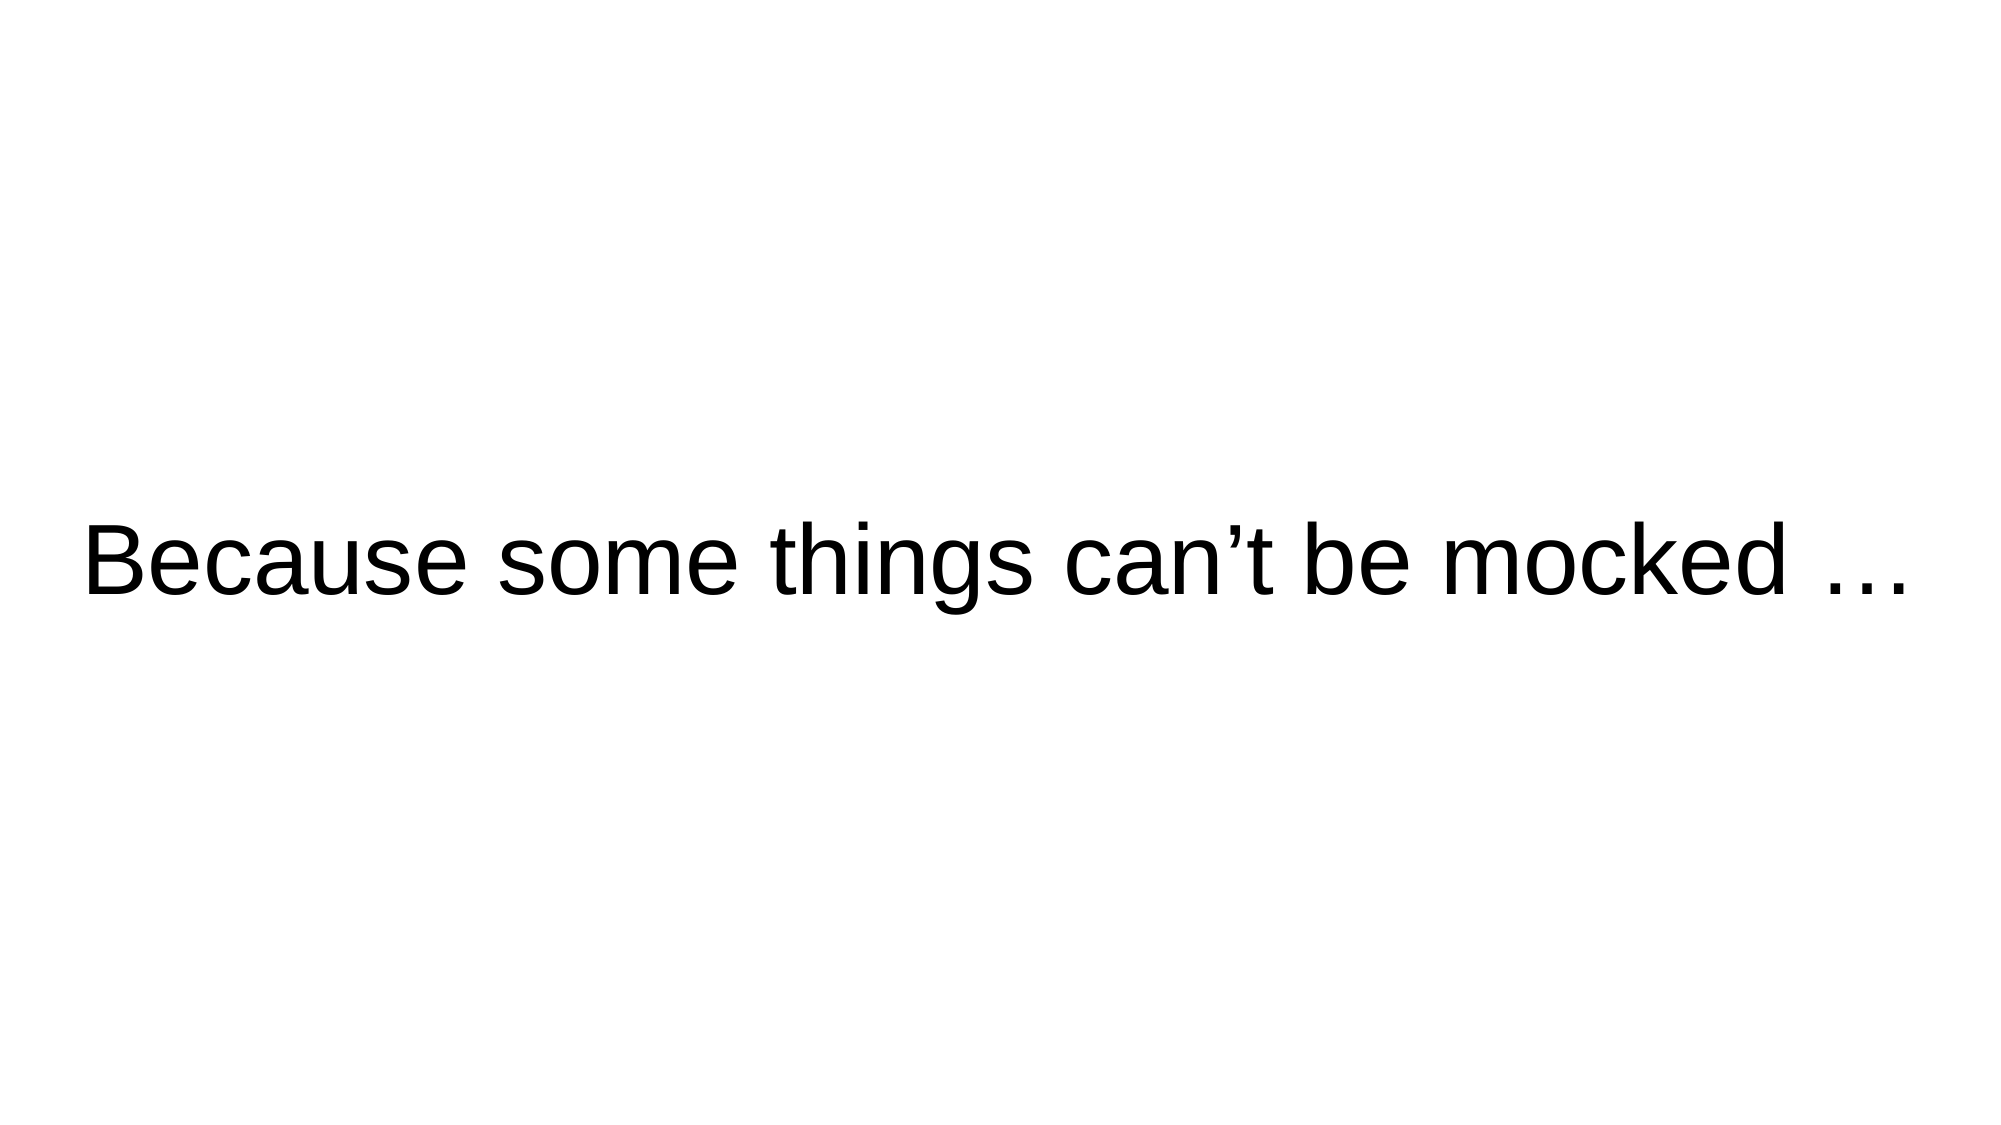

# Because some things can’t be mocked …